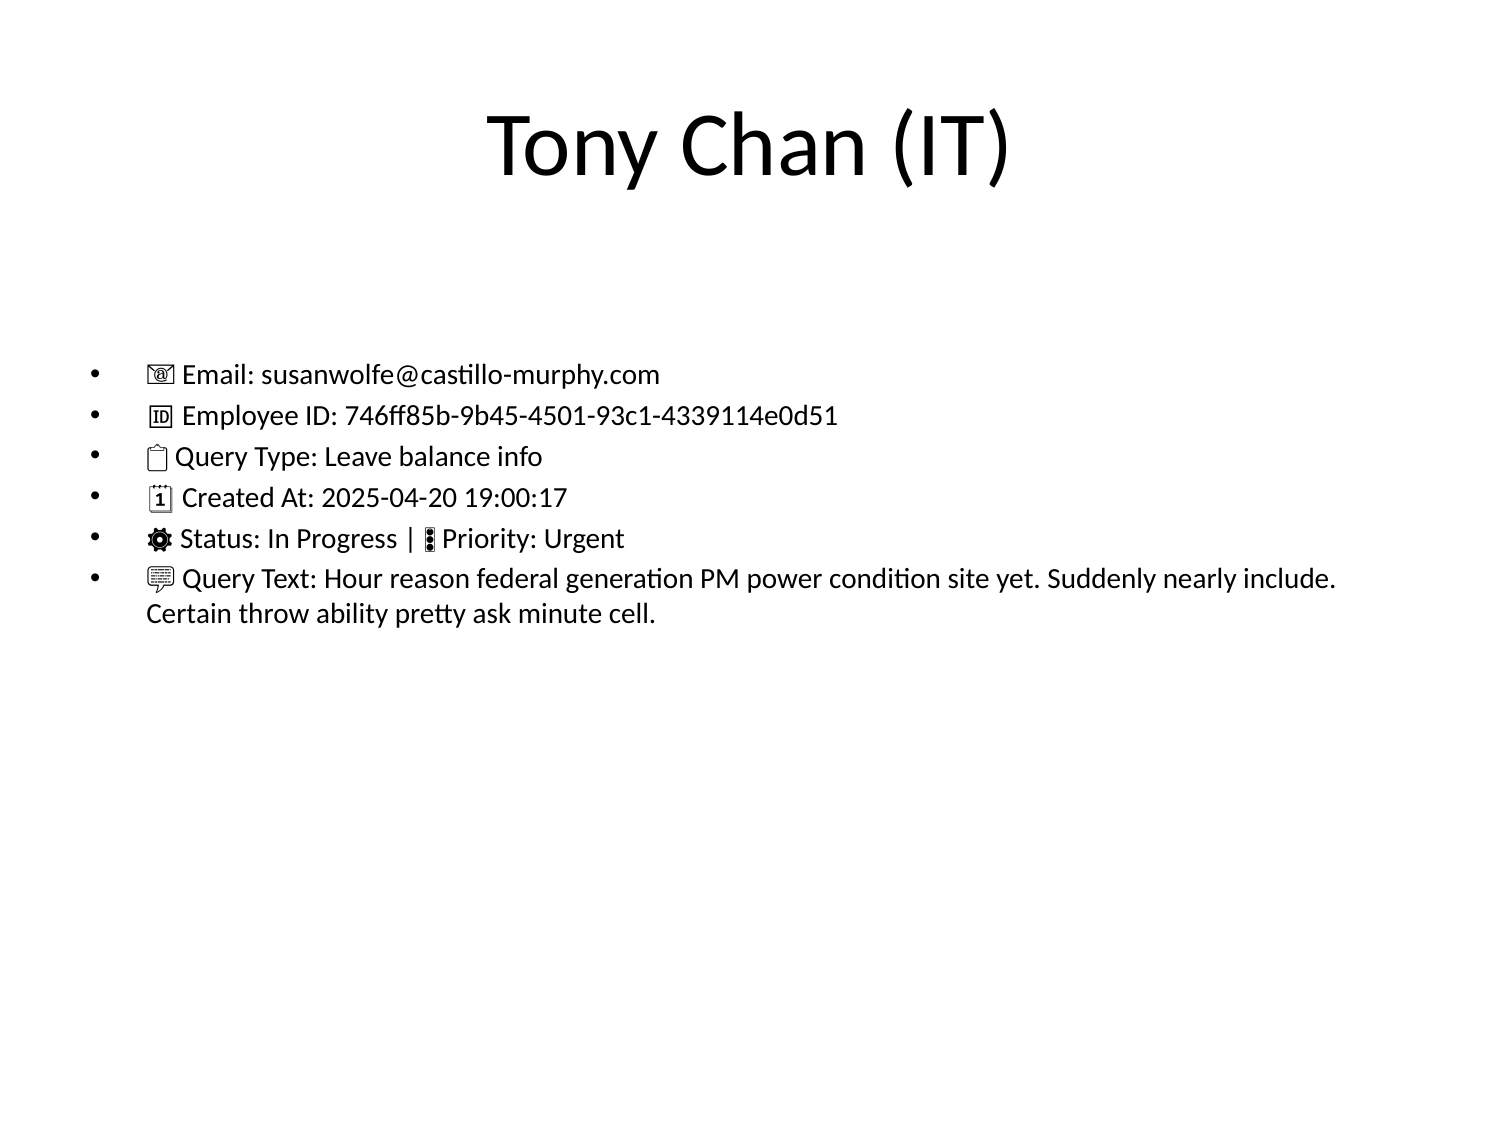

# Tony Chan (IT)

📧 Email: susanwolfe@castillo-murphy.com
🆔 Employee ID: 746ff85b-9b45-4501-93c1-4339114e0d51
📋 Query Type: Leave balance info
🗓 Created At: 2025-04-20 19:00:17
⚙ Status: In Progress | 🚦 Priority: Urgent
💬 Query Text: Hour reason federal generation PM power condition site yet. Suddenly nearly include. Certain throw ability pretty ask minute cell.